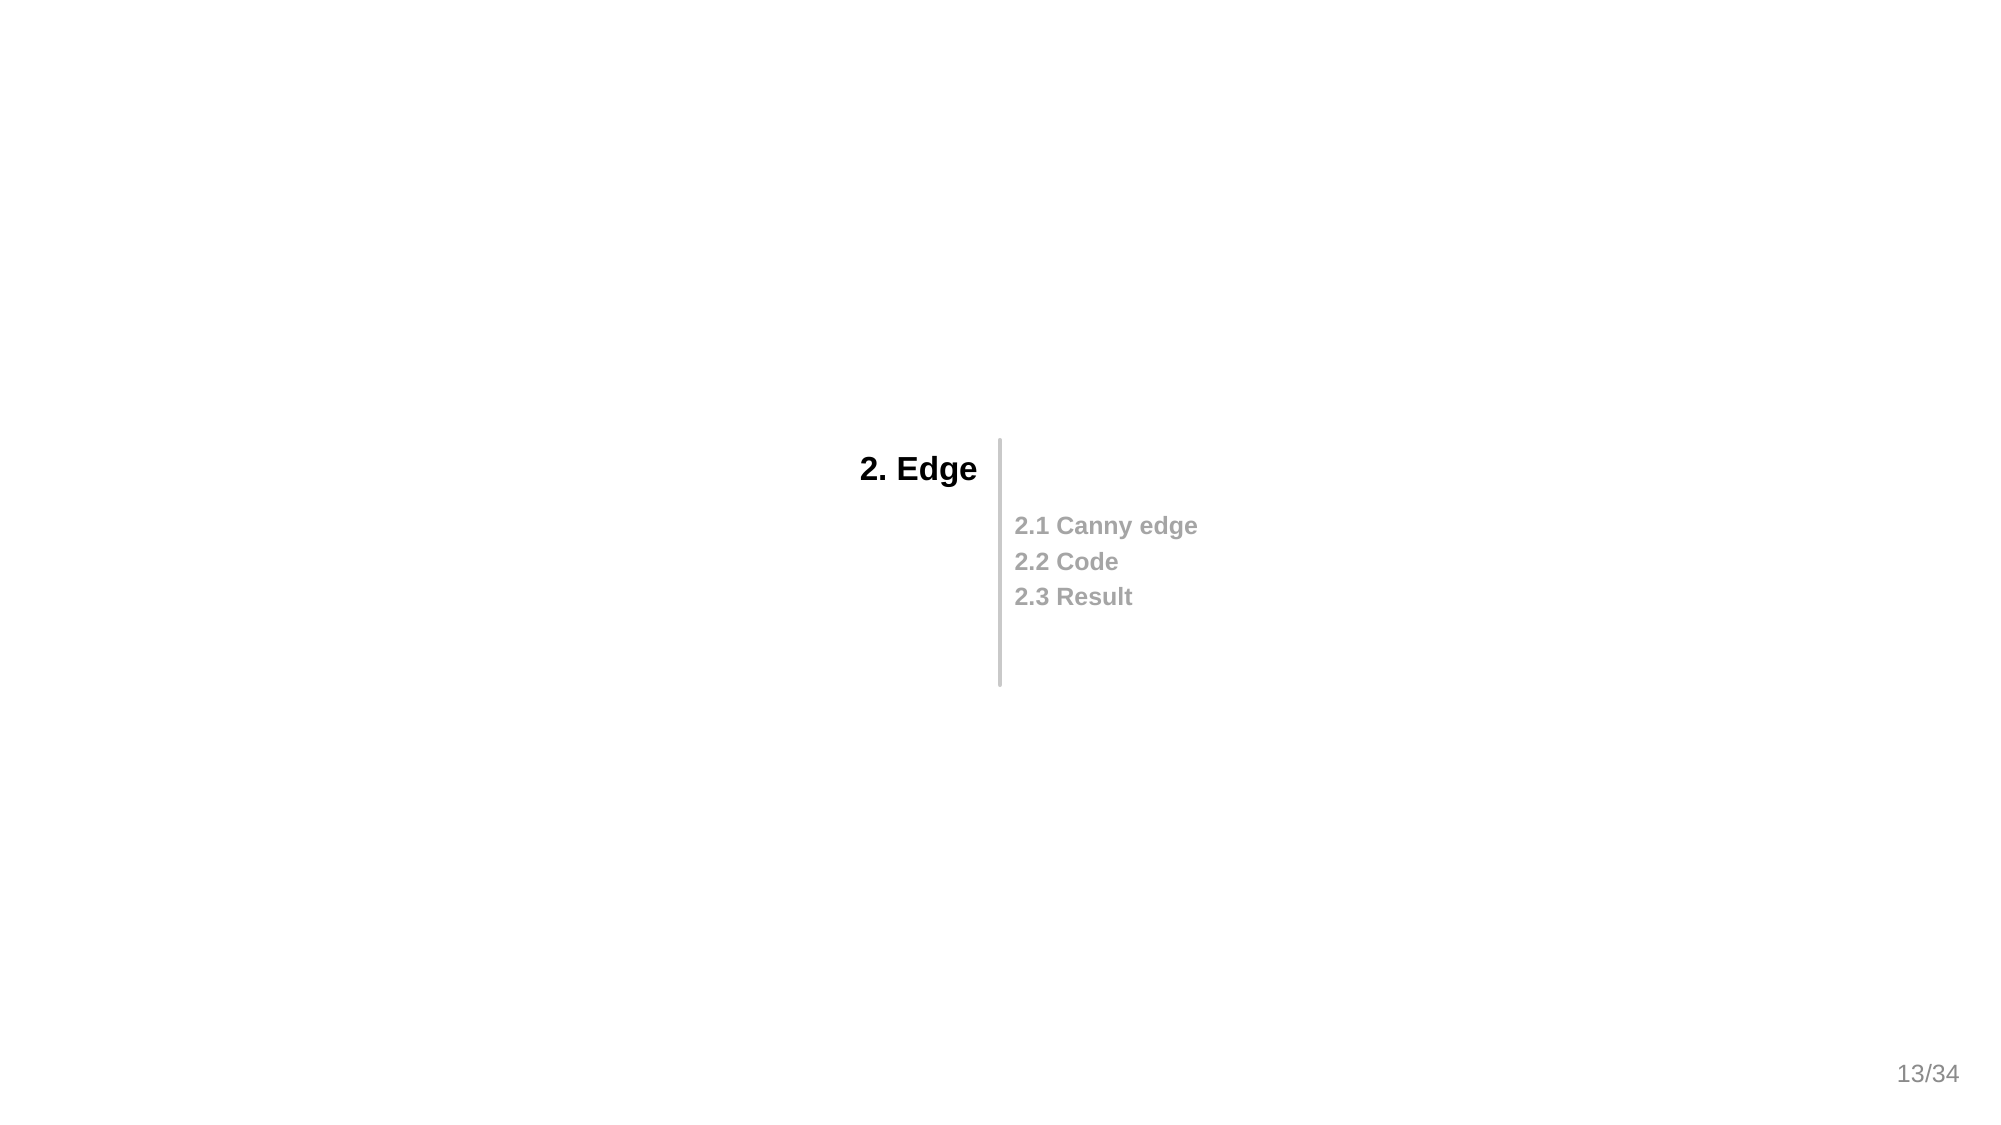

2. Edge
2.1 Canny edge
2.2 Code
2.3 Result
13/34